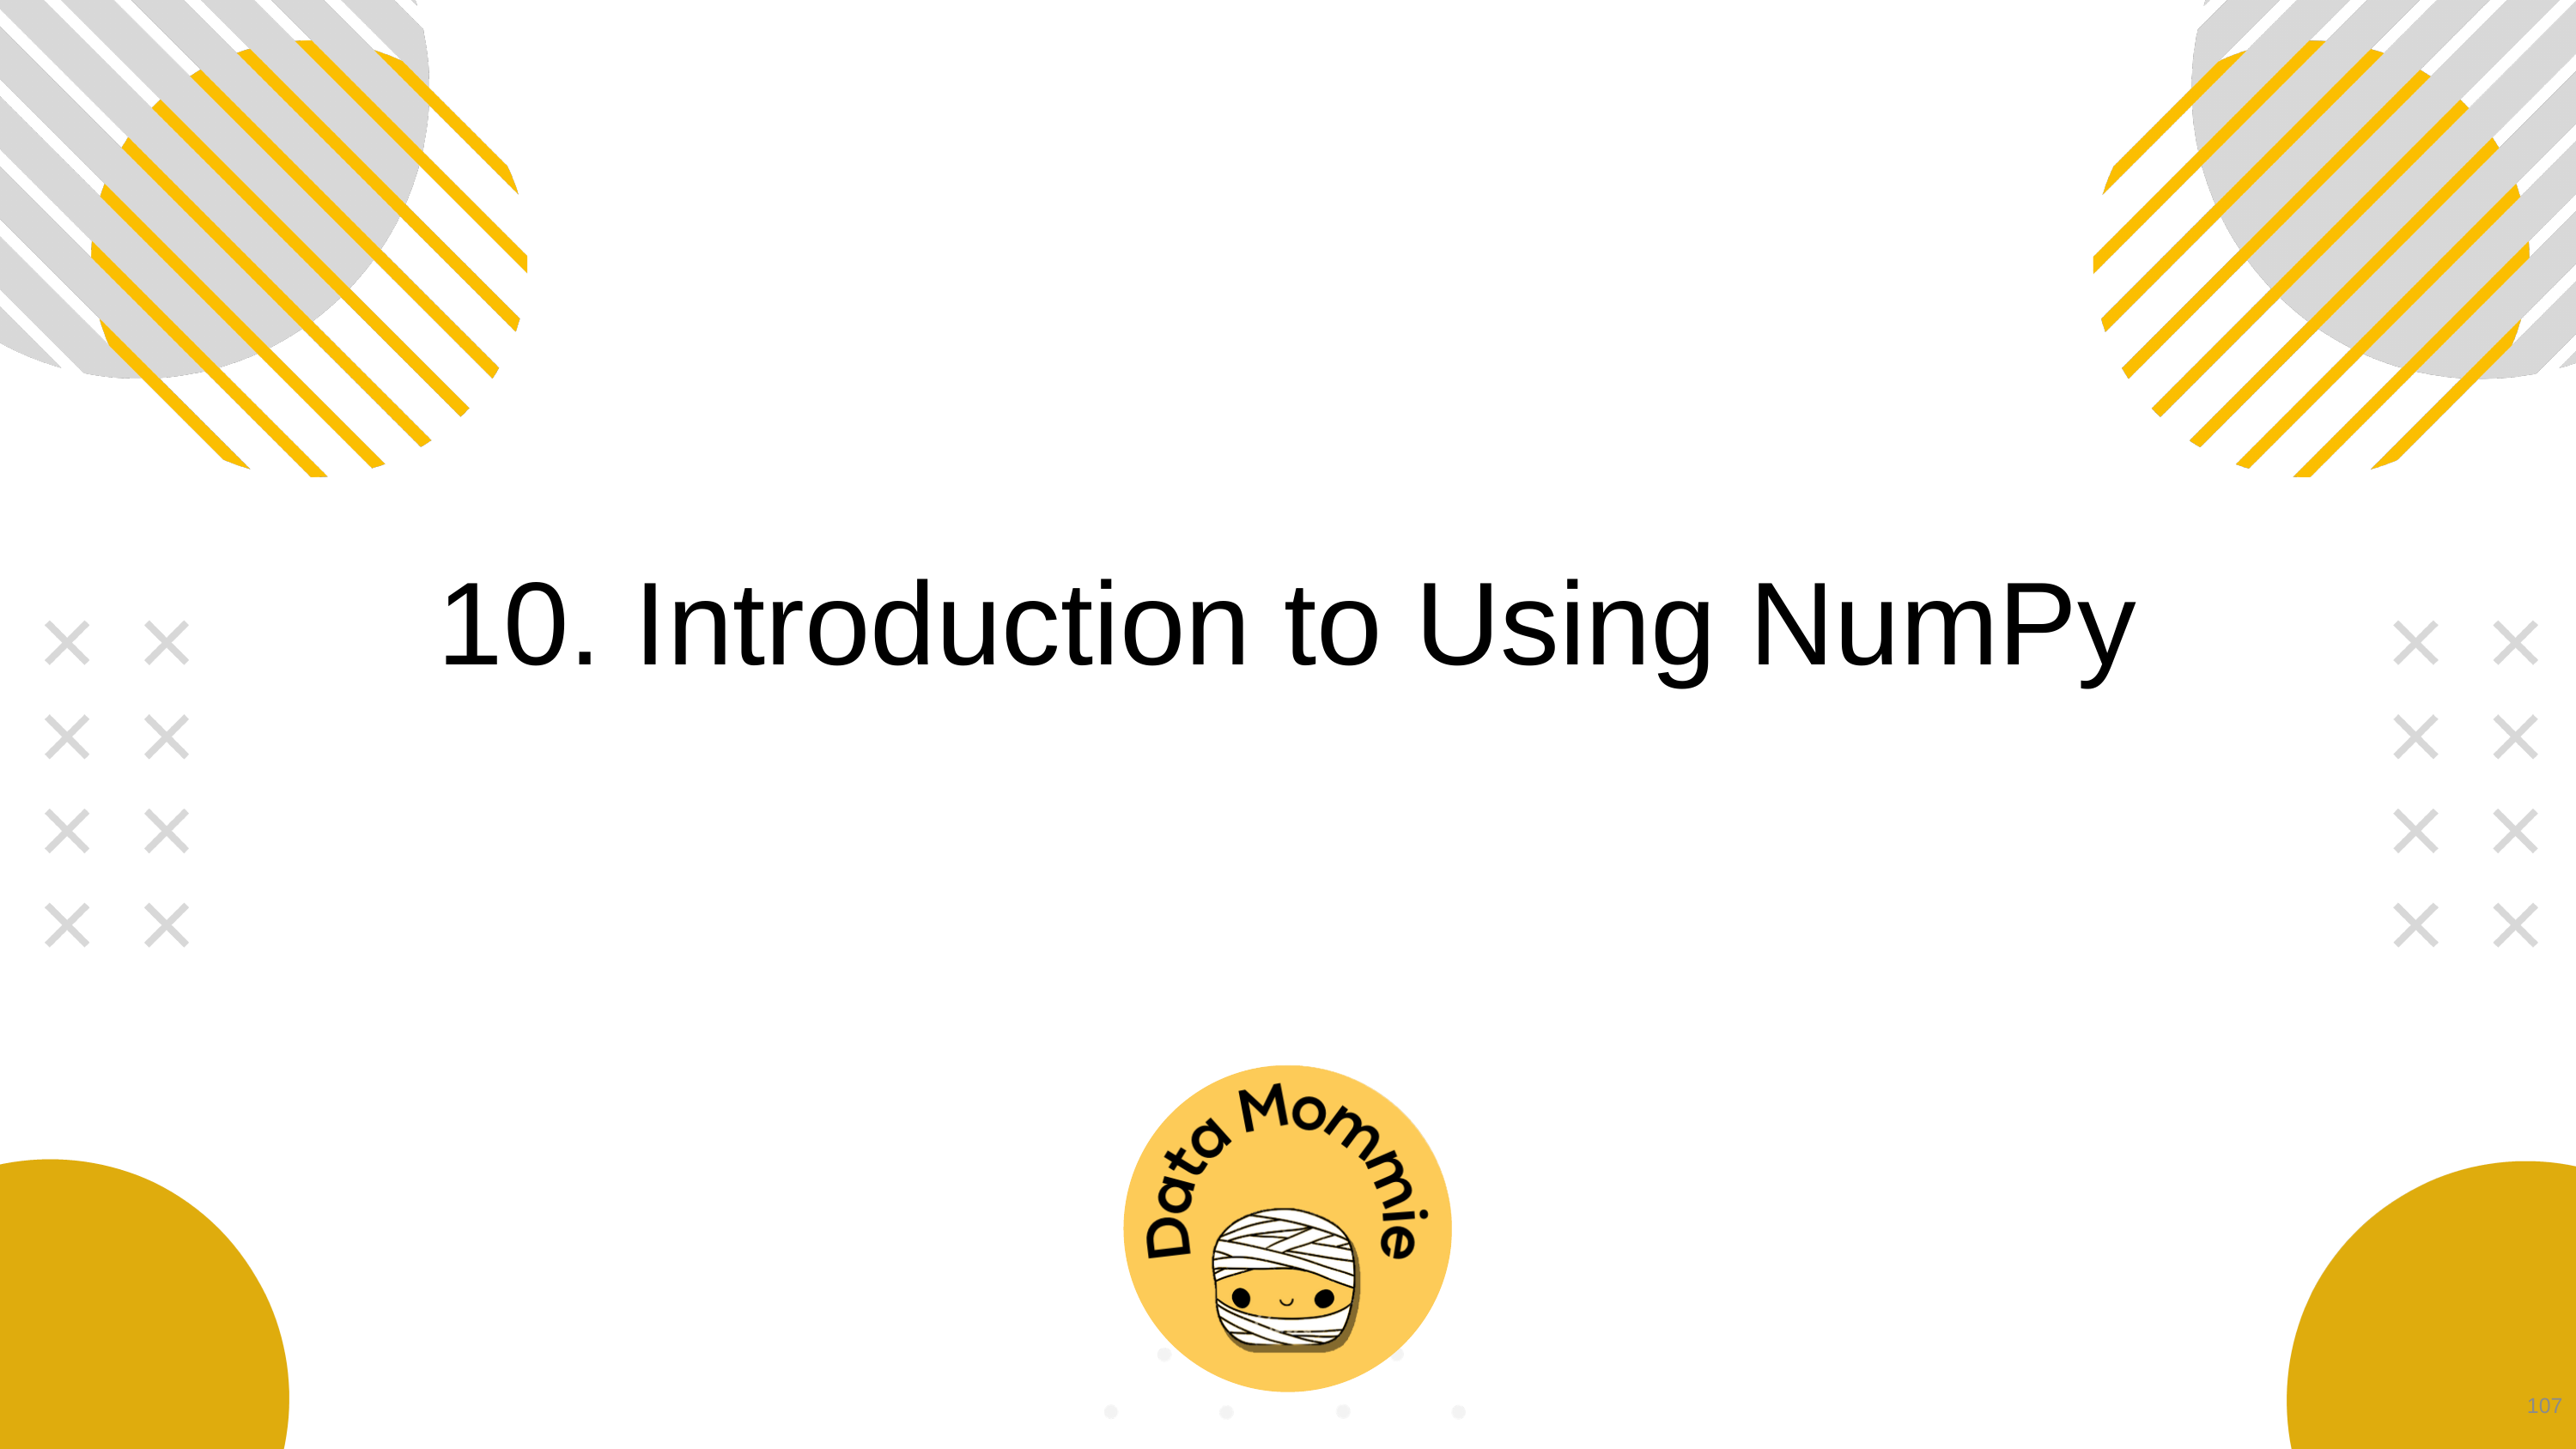

# 10. Introduction to Using NumPy
107